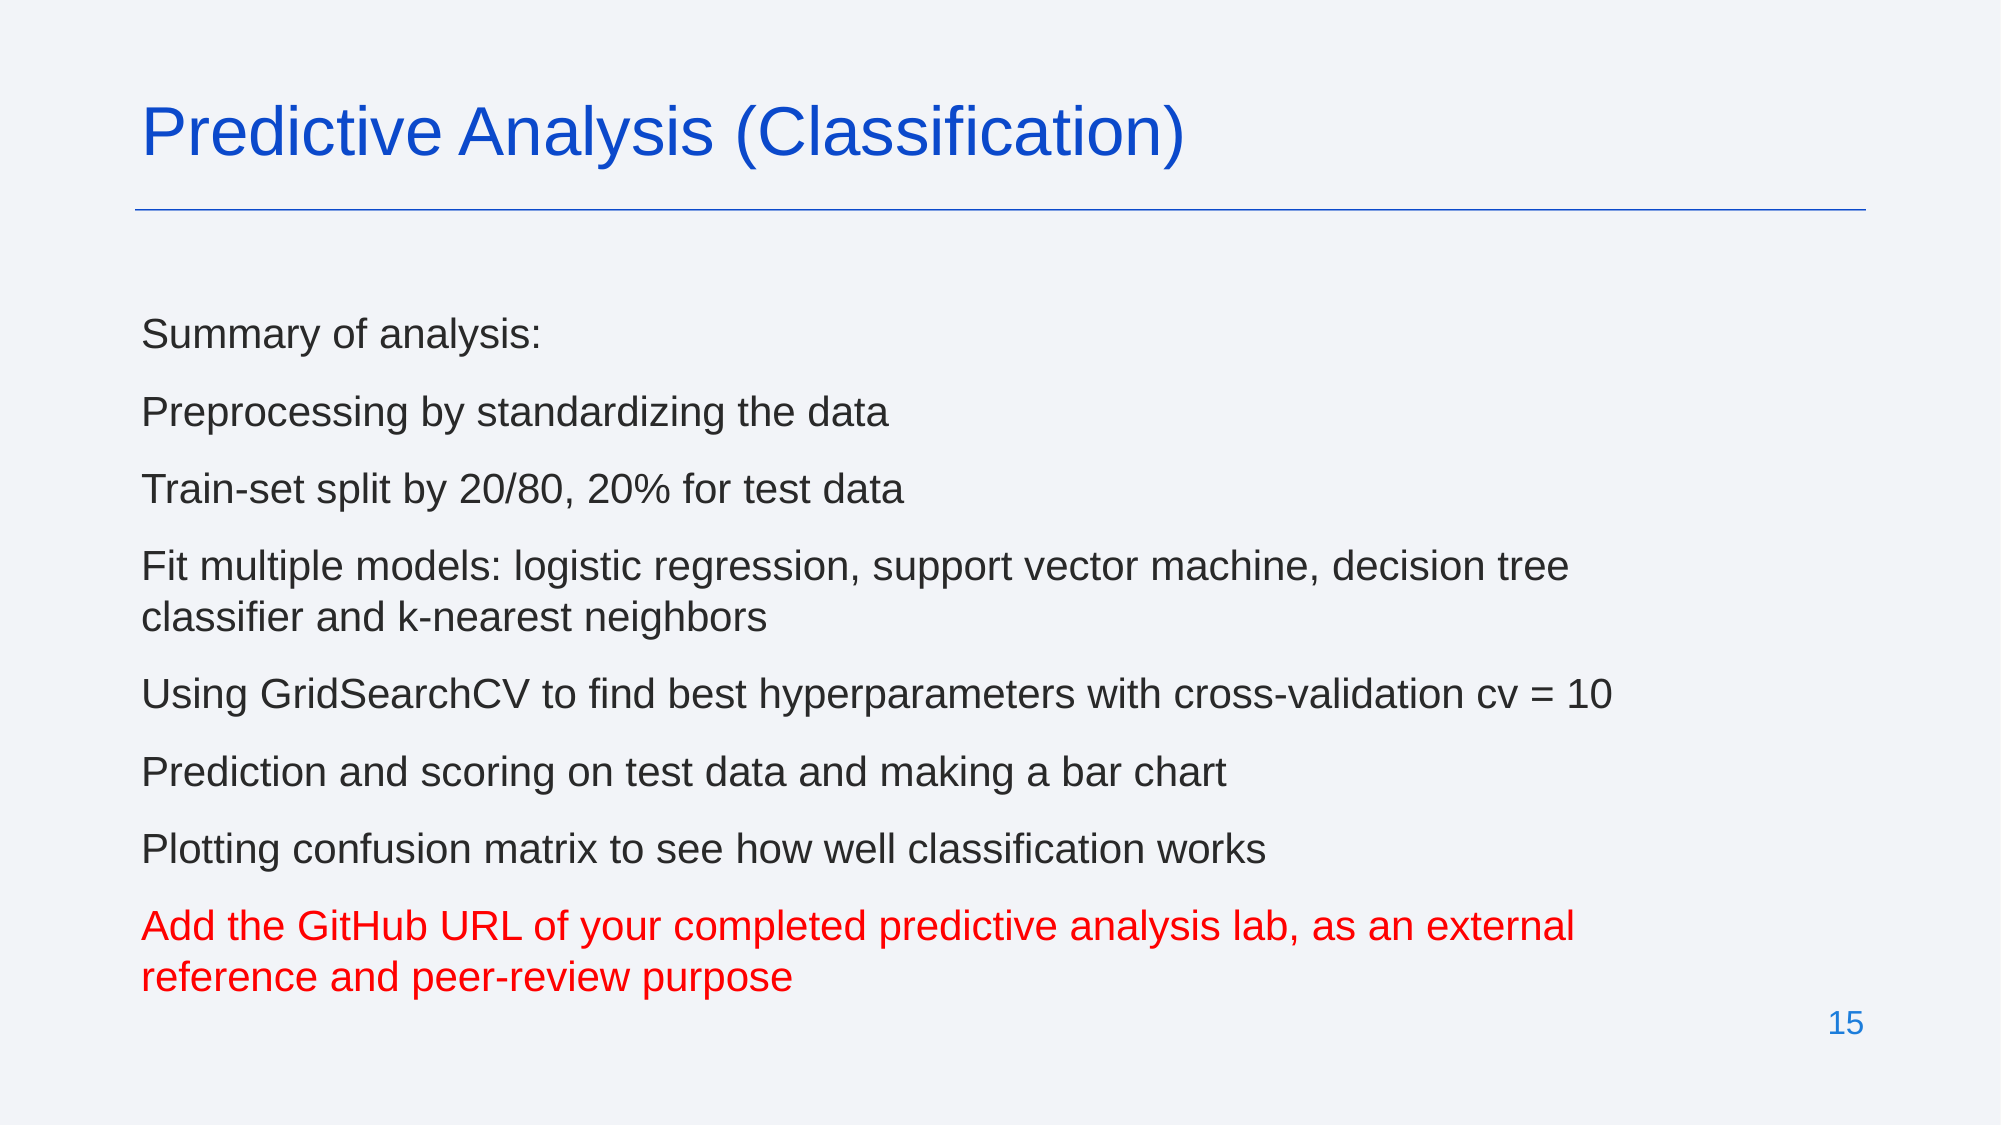

Predictive Analysis (Classification)
Summary of analysis:
Preprocessing by standardizing the data
Train-set split by 20/80, 20% for test data
Fit multiple models: logistic regression, support vector machine, decision tree classifier and k-nearest neighbors
Using GridSearchCV to find best hyperparameters with cross-validation cv = 10
Prediction and scoring on test data and making a bar chart
Plotting confusion matrix to see how well classification works
Add the GitHub URL of your completed predictive analysis lab, as an external reference and peer-review purpose

15